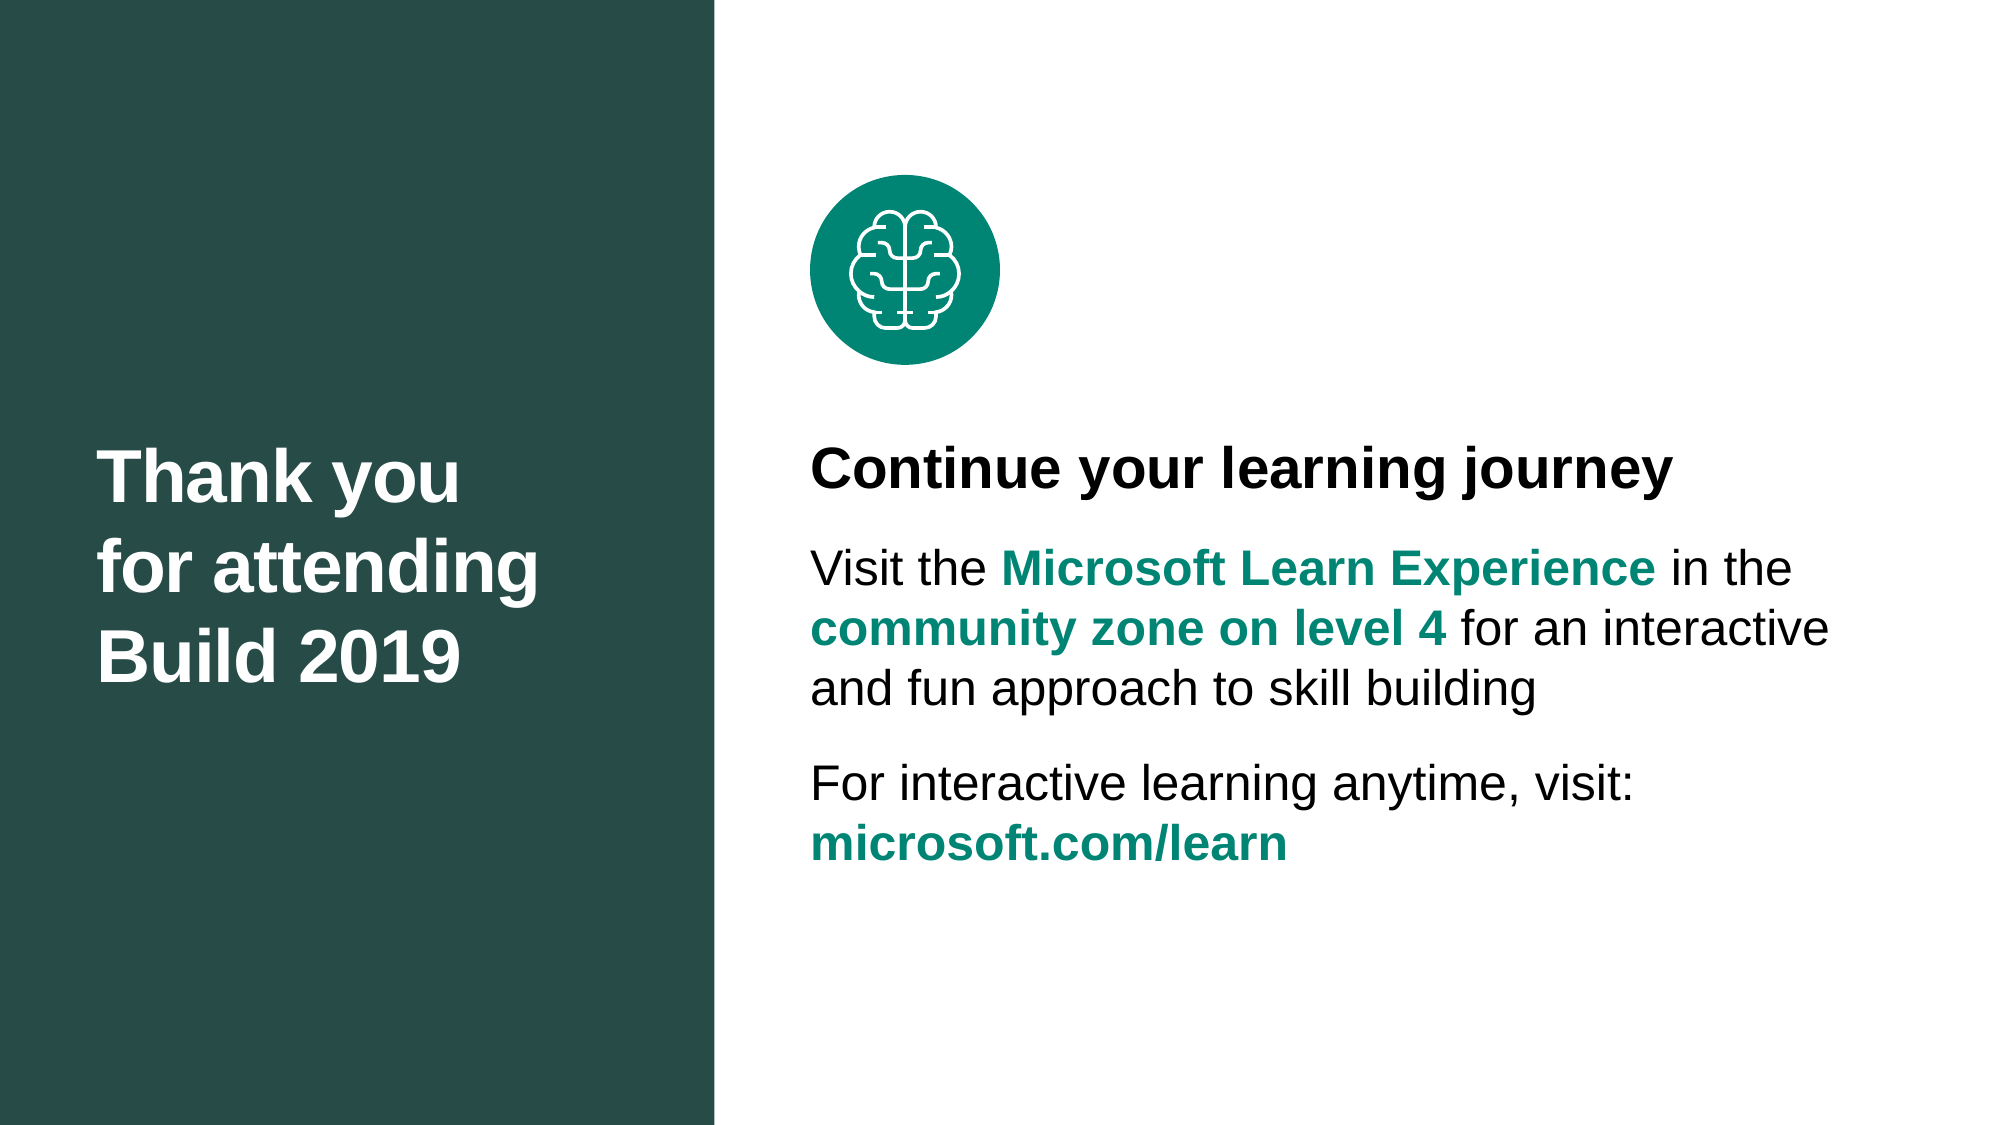

# Thank you for attending Build 2019
Continue your learning journey
Visit the Microsoft Learn Experience in the community zone on level 4 for an interactive and fun approach to skill building
For interactive learning anytime, visit: microsoft.com/learn